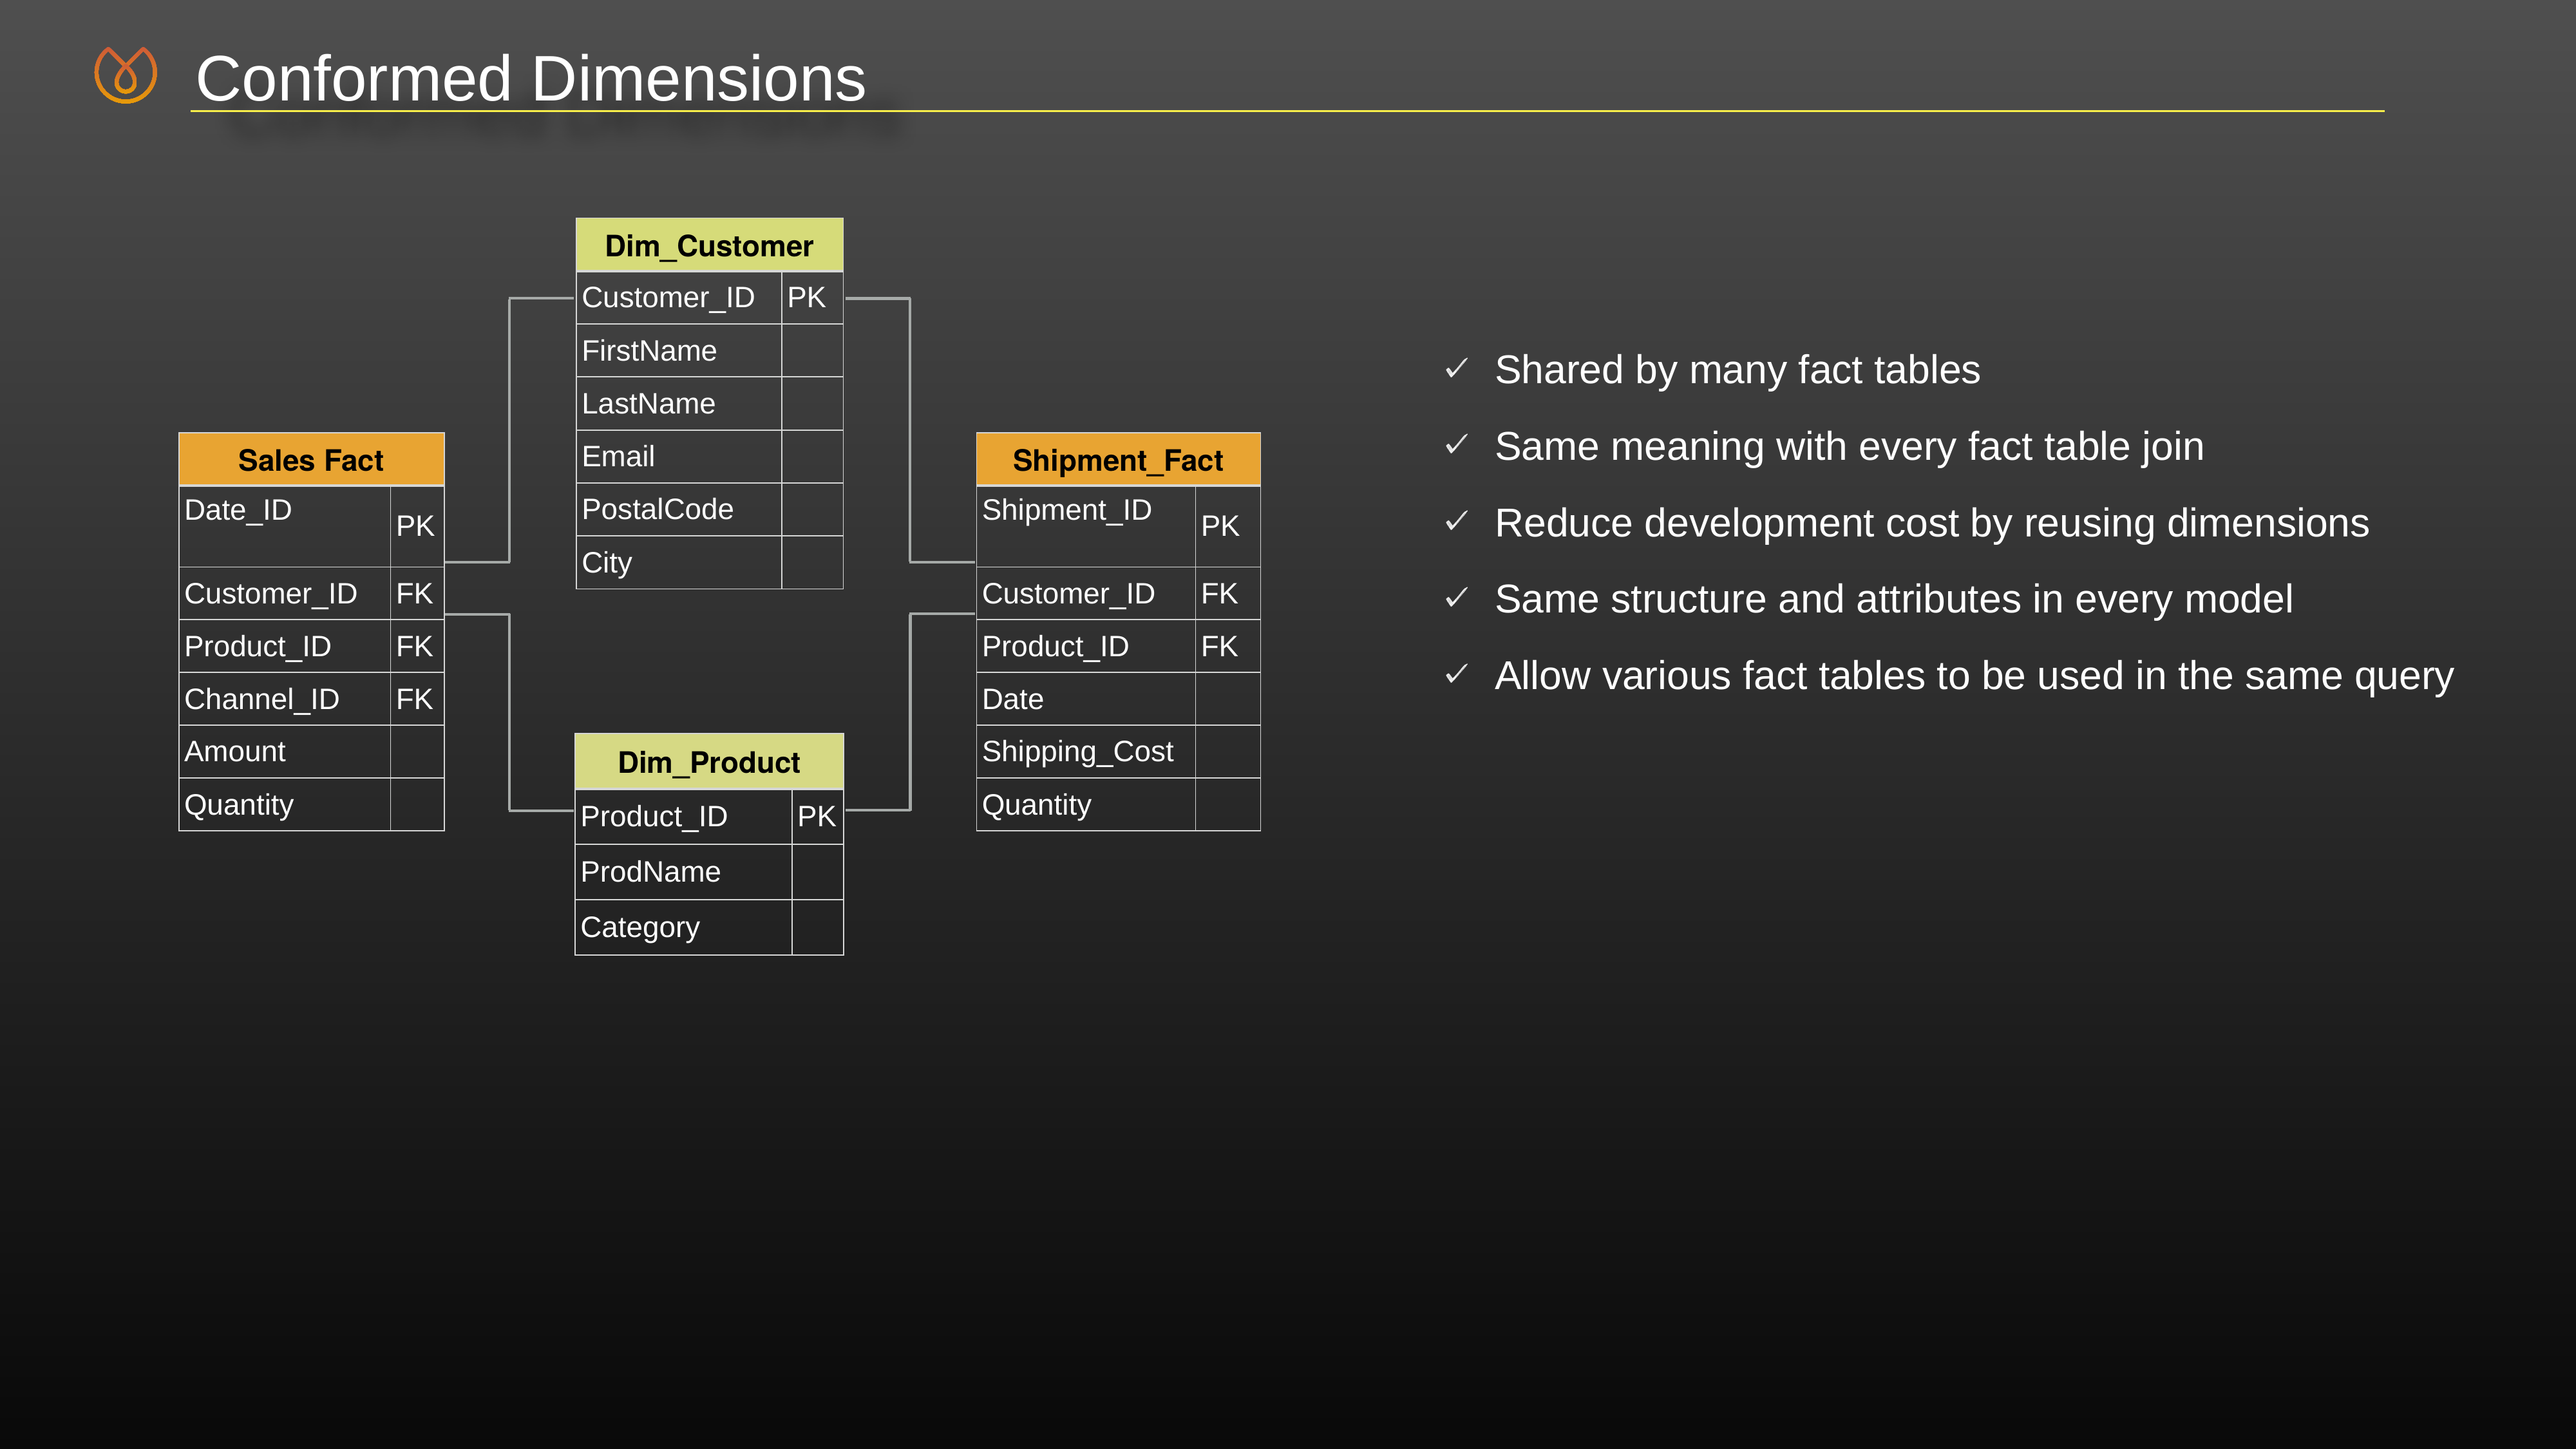

Conformed Dimensions

| Dim\_Customer |  |
| --- | --- |
| Customer\_ID | PK |
| FirstName |  |
| LastName |  |
| Email |  |
| PostalCode |  |
| City |  |

| Sales Fact |  |
| --- | --- |
| Date\_ID | PK |
| Customer\_ID | FK |
| Product\_ID | FK |
| Channel\_ID | FK |
| Amount |  |
| Quantity |  |
| Shipment\_Fact |  |
| --- | --- |
| Shipment\_ID | PK |
| Customer\_ID | FK |
| Product\_ID | FK |
| Date |  |
| Shipping\_Cost |  |
| Quantity |  |

| Dim\_Product |  |
| --- | --- |
| Product\_ID | PK |
| ProdName |  |
| Category |  |
Shared by many fact tables
Same meaning with every fact table join
Reduce development cost by reusing dimensions
Same structure and attributes in every model
Allow various fact tables to be used in the same query